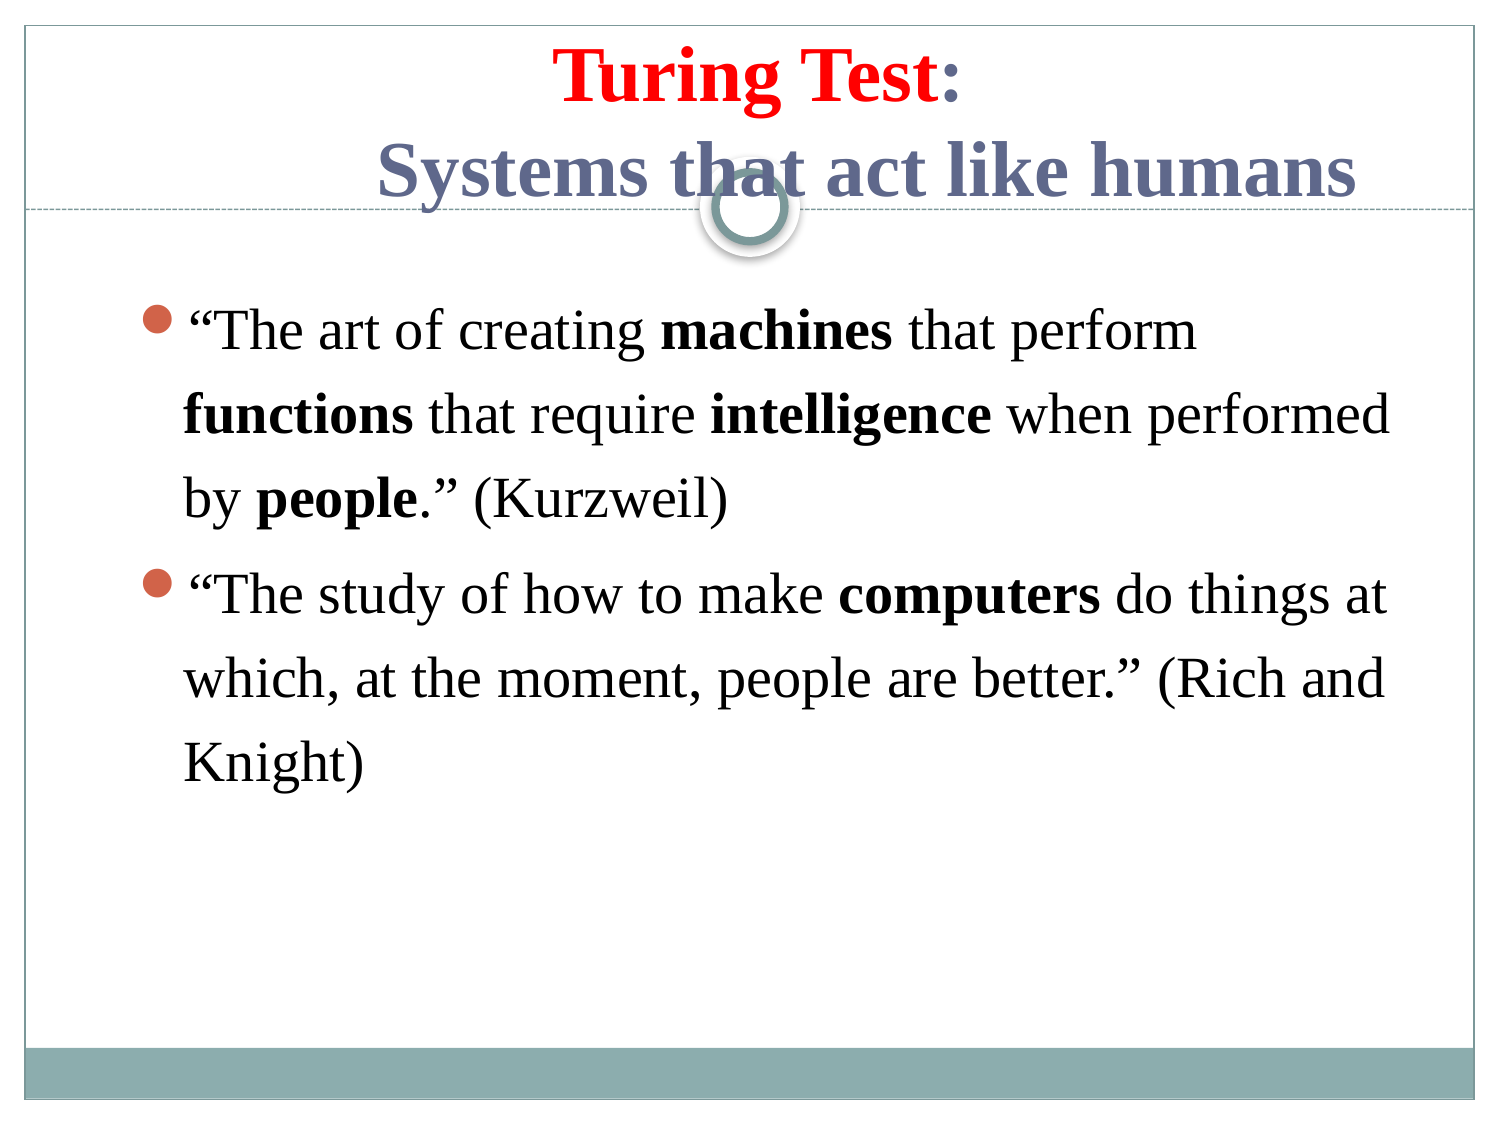

# Turing Test: Systems that act like humans
“The art of creating machines that perform functions that require intelligence when performed by people.” (Kurzweil)
“The study of how to make computers do things at which, at the moment, people are better.” (Rich and Knight)